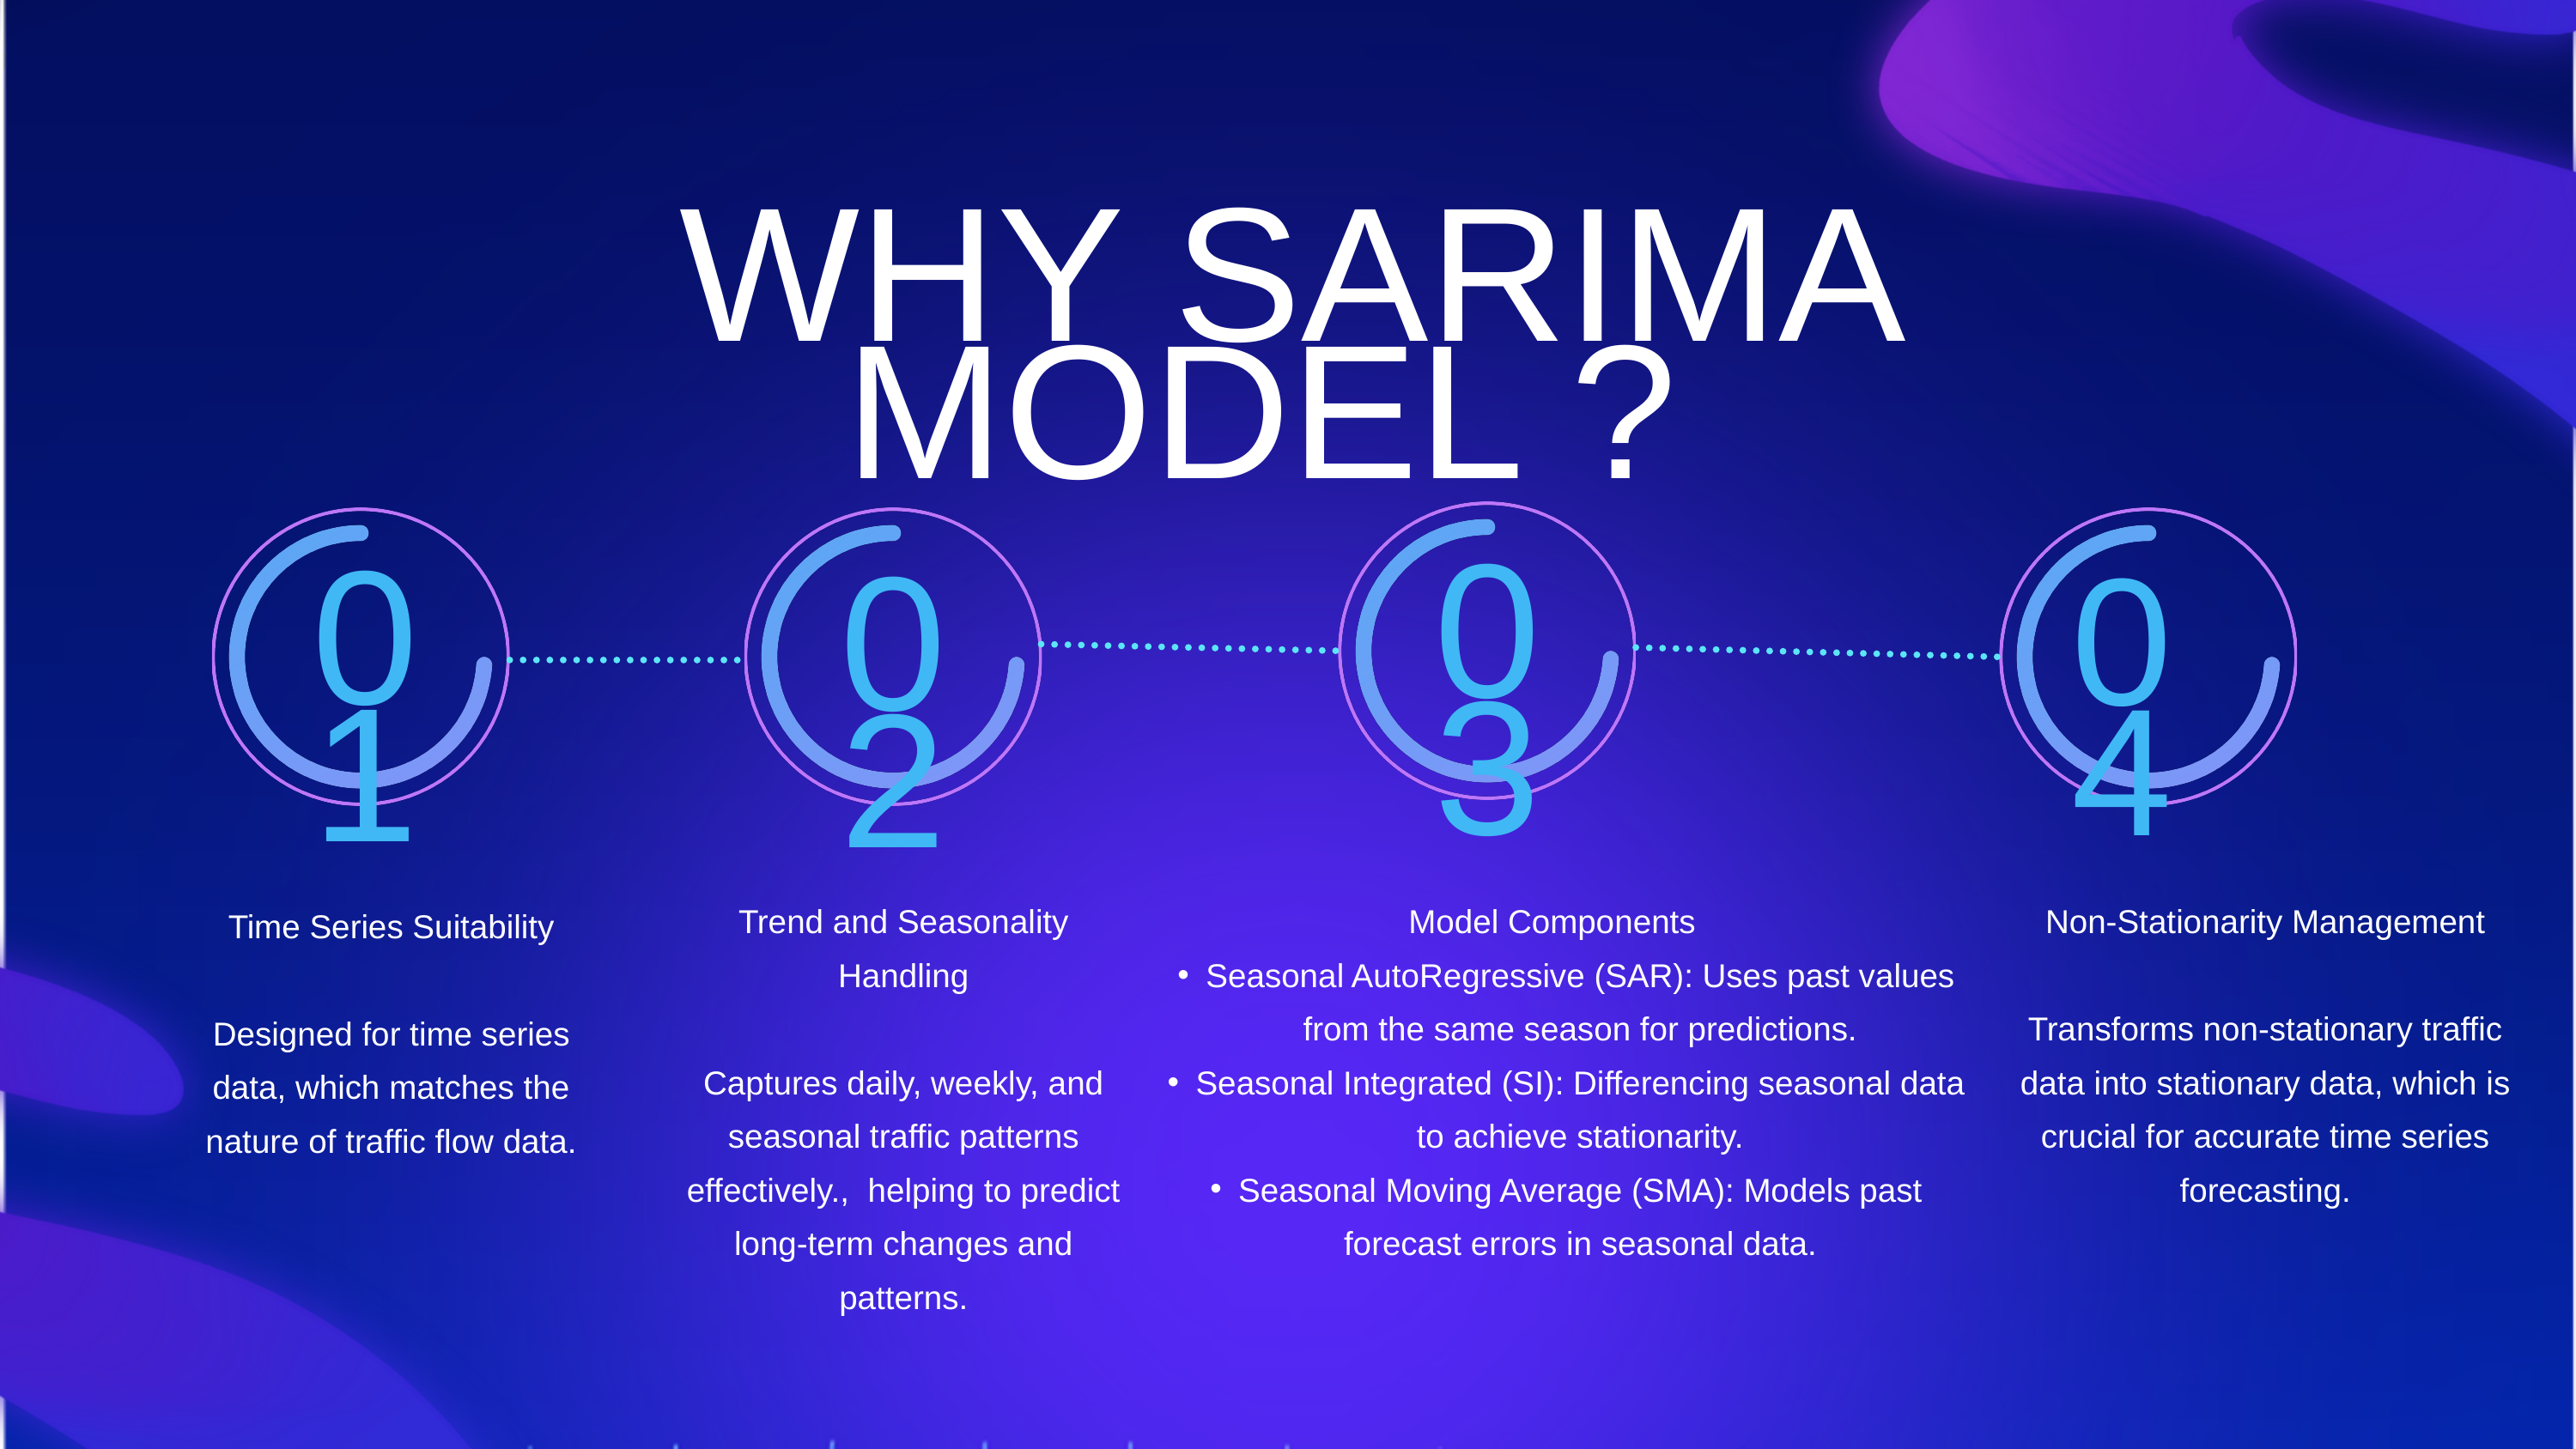

WHY SARIMA MODEL ?

03
01
02
04

Trend and Seasonality Handling

Captures daily, weekly, and seasonal traffic patterns effectively.,  helping to predict long-term changes and patterns.

Model Components
Seasonal AutoRegressive (SAR): Uses past values from the same season for predictions.
Seasonal Integrated (SI): Differencing seasonal data to achieve stationarity.
Seasonal Moving Average (SMA): Models past forecast errors in seasonal data.

Non-Stationarity Management

Transforms non-stationary traffic data into stationary data, which is crucial for accurate time series forecasting.
Time Series Suitability

Designed for time series data, which matches the nature of traffic flow data.